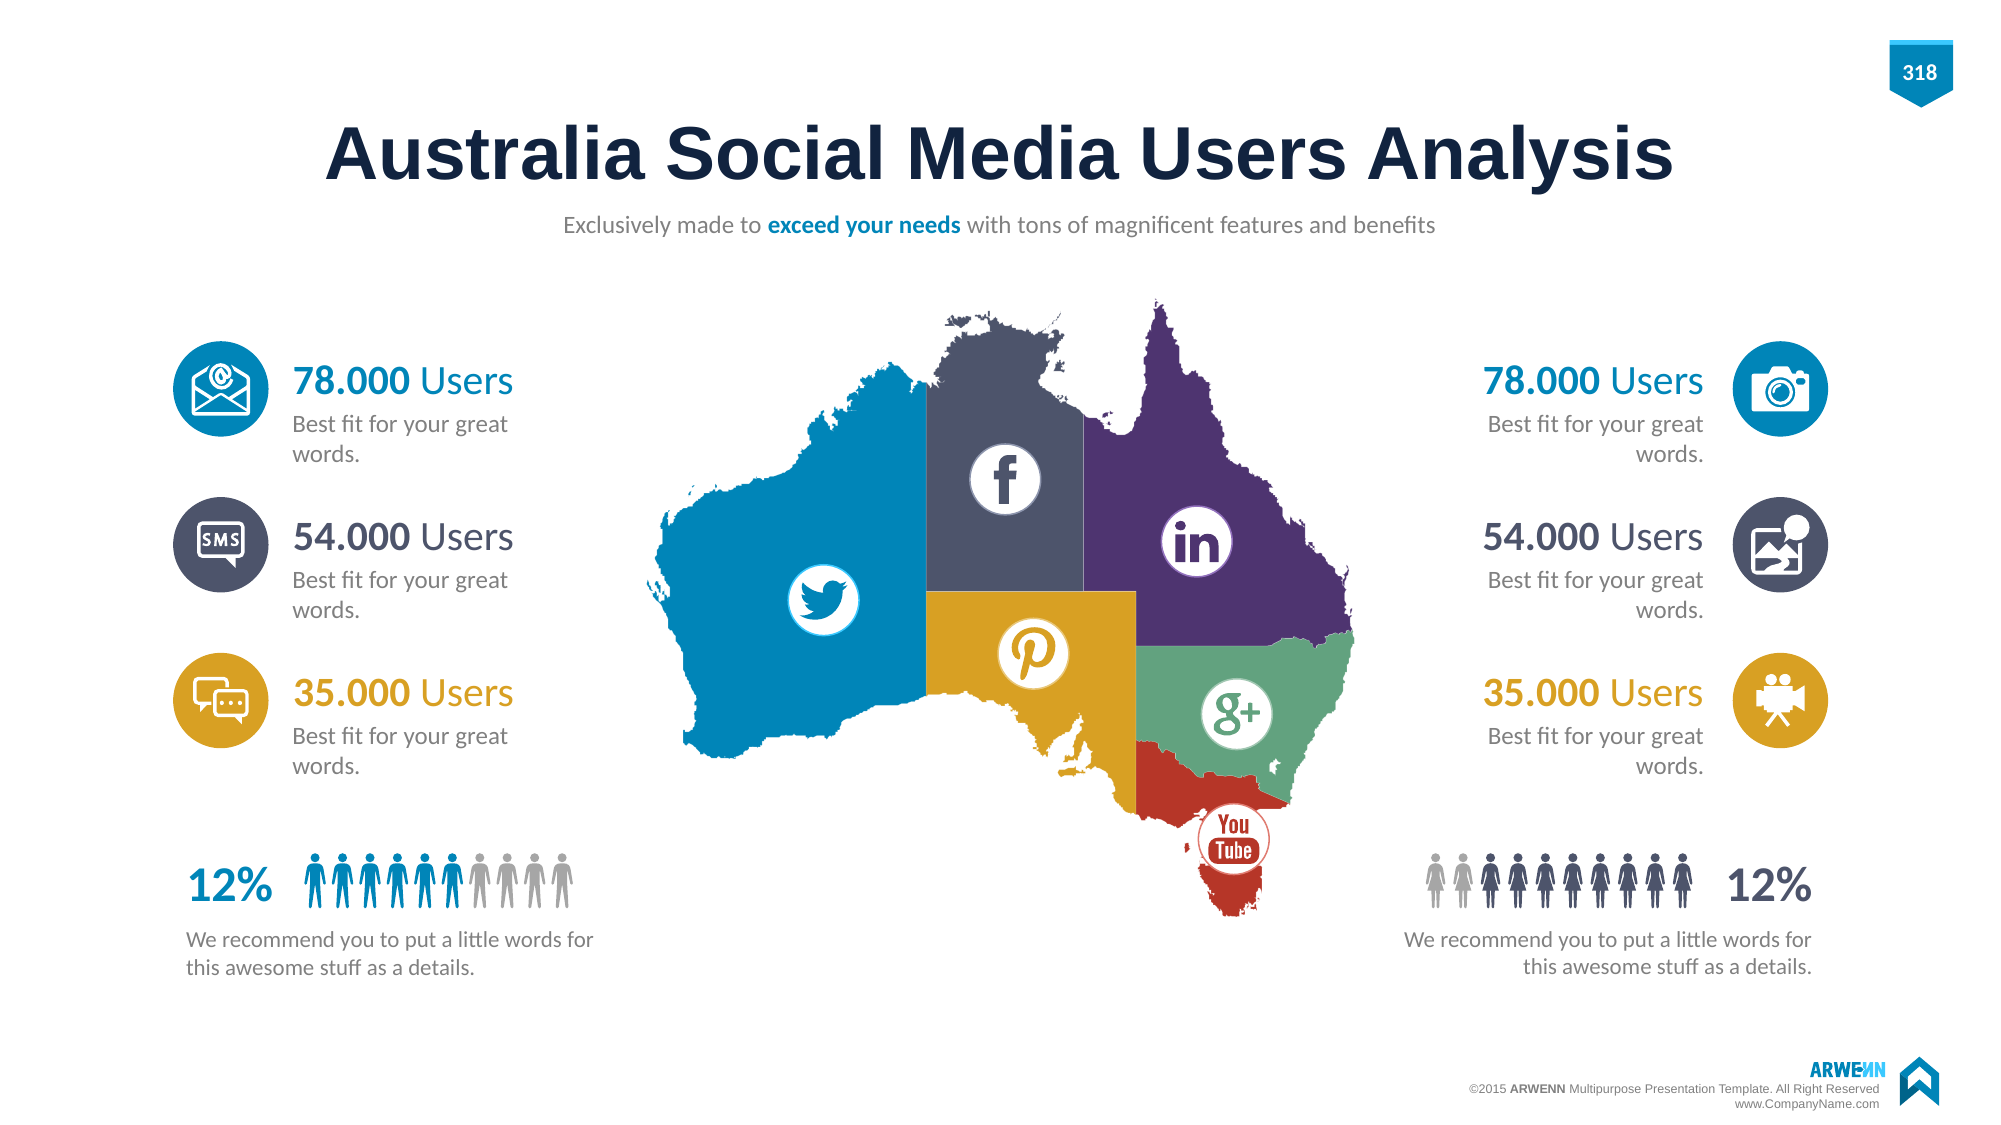

# Australia Social Media Users Analysis
Exclusively made to exceed your needs with tons of magnificent features and benefits

78.000 Users
Best fit for your great words.
78.000 Users
Best fit for your great words.

54.000 Users
Best fit for your great words.
54.000 Users
Best fit for your great words.

35.000 Users
Best fit for your great words.
35.000 Users
Best fit for your great words.

12%
12%

We recommend you to put a little words for this awesome stuff as a details.
We recommend you to put a little words for this awesome stuff as a details.